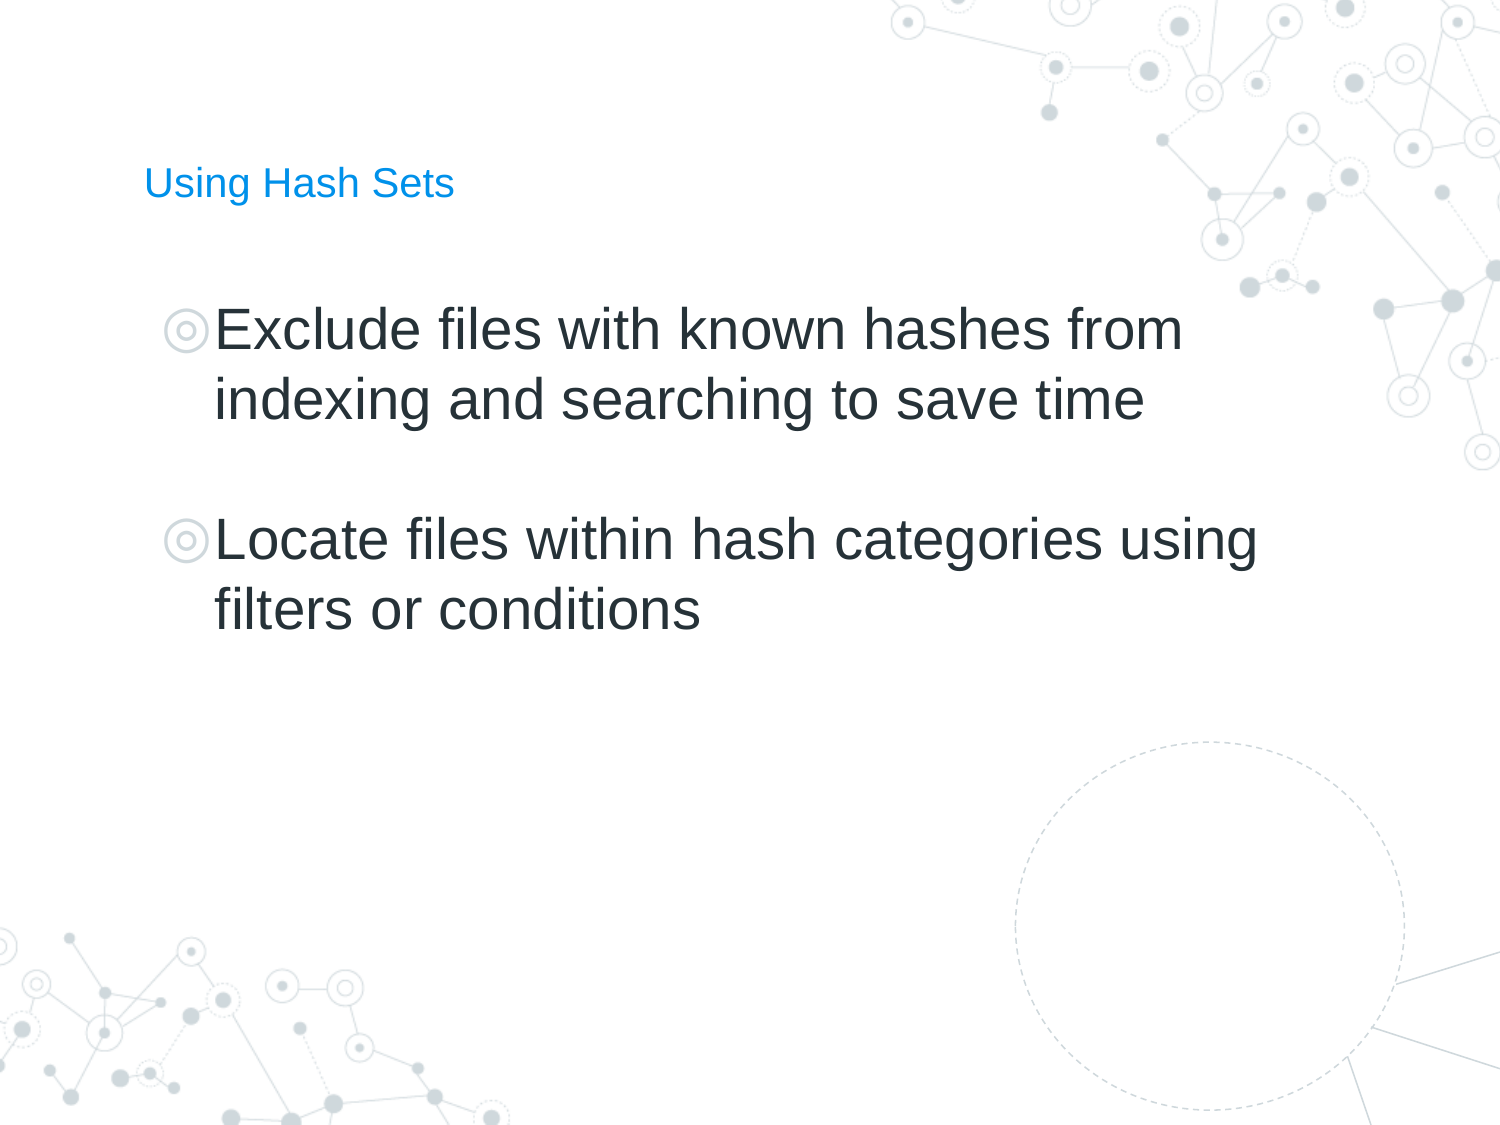

# Using Hash Sets
Exclude files with known hashes from indexing and searching to save time

Locate files within hash categories using filters or conditions